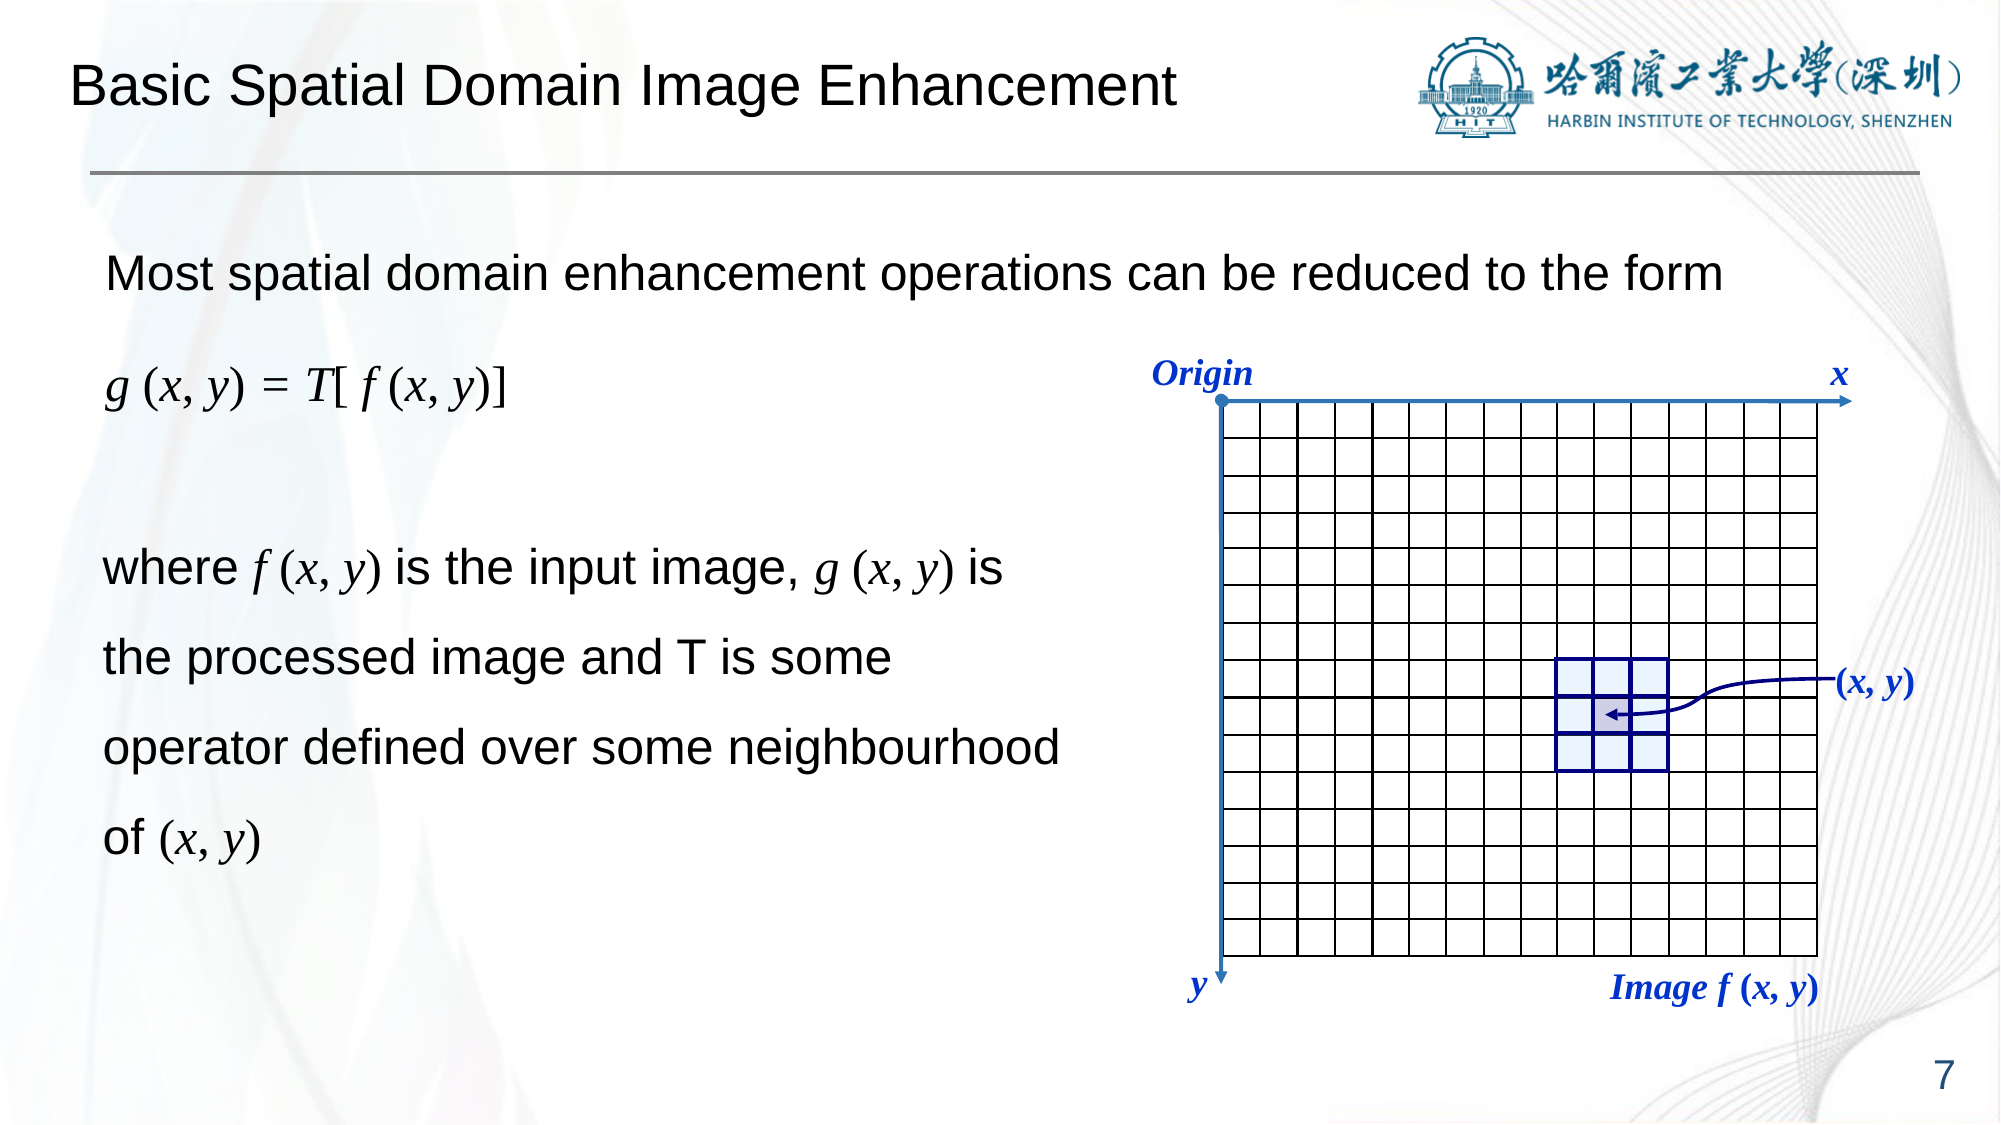

# Basic Spatial Domain Image Enhancement
Most spatial domain enhancement operations can be reduced to the form
g (x, y) = T[ f (x, y)]
Origin
x

(x, y)

y
Image f (x, y)
where f (x, y) is the input image, g (x, y) is the processed image and T is some operator defined over some neighbourhood of (x, y)
7